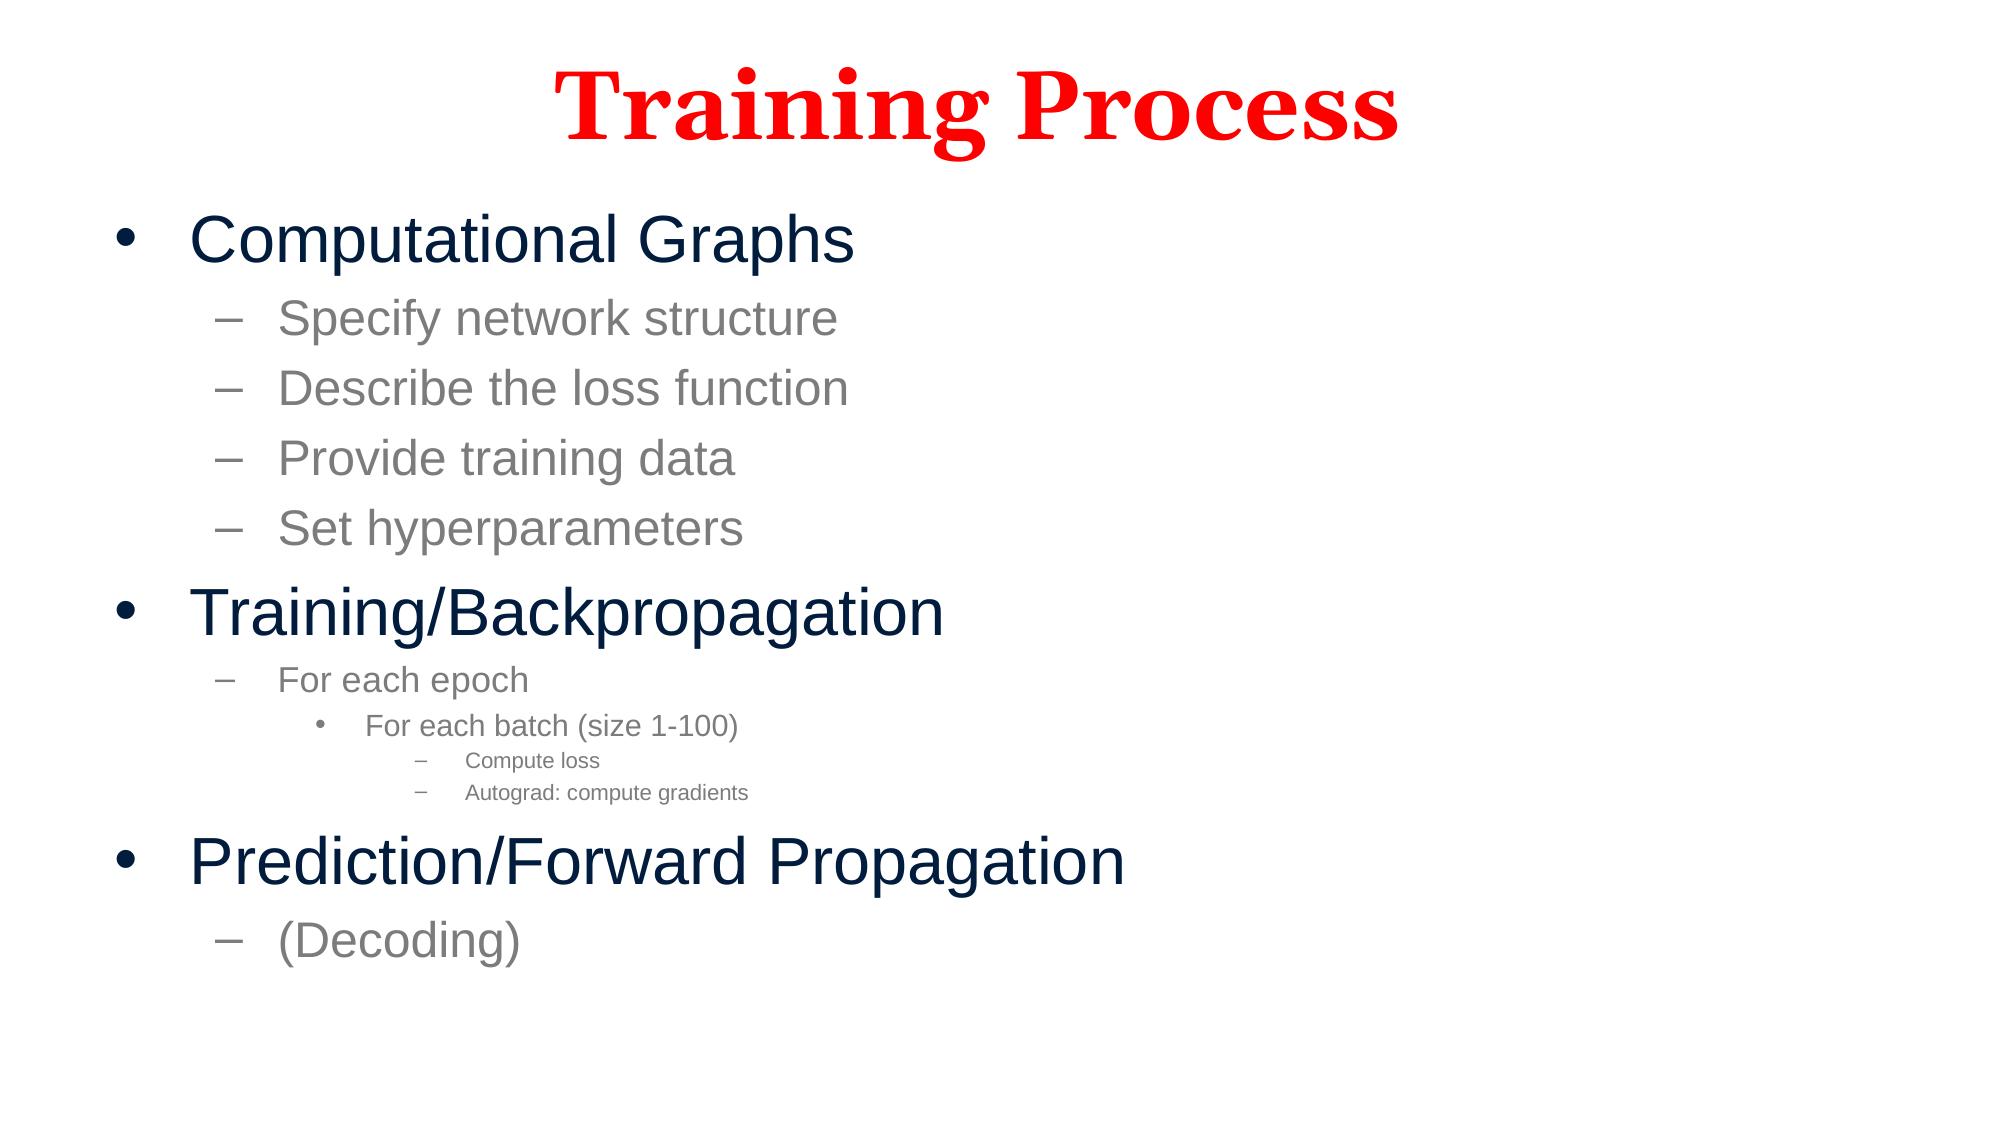

# Training Process
Computational Graphs
Specify network structure
Describe the loss function
Provide training data
Set hyperparameters
Training/Backpropagation
For each epoch
For each batch (size 1-100)
Compute loss
Autograd: compute gradients
Prediction/Forward Propagation
(Decoding)